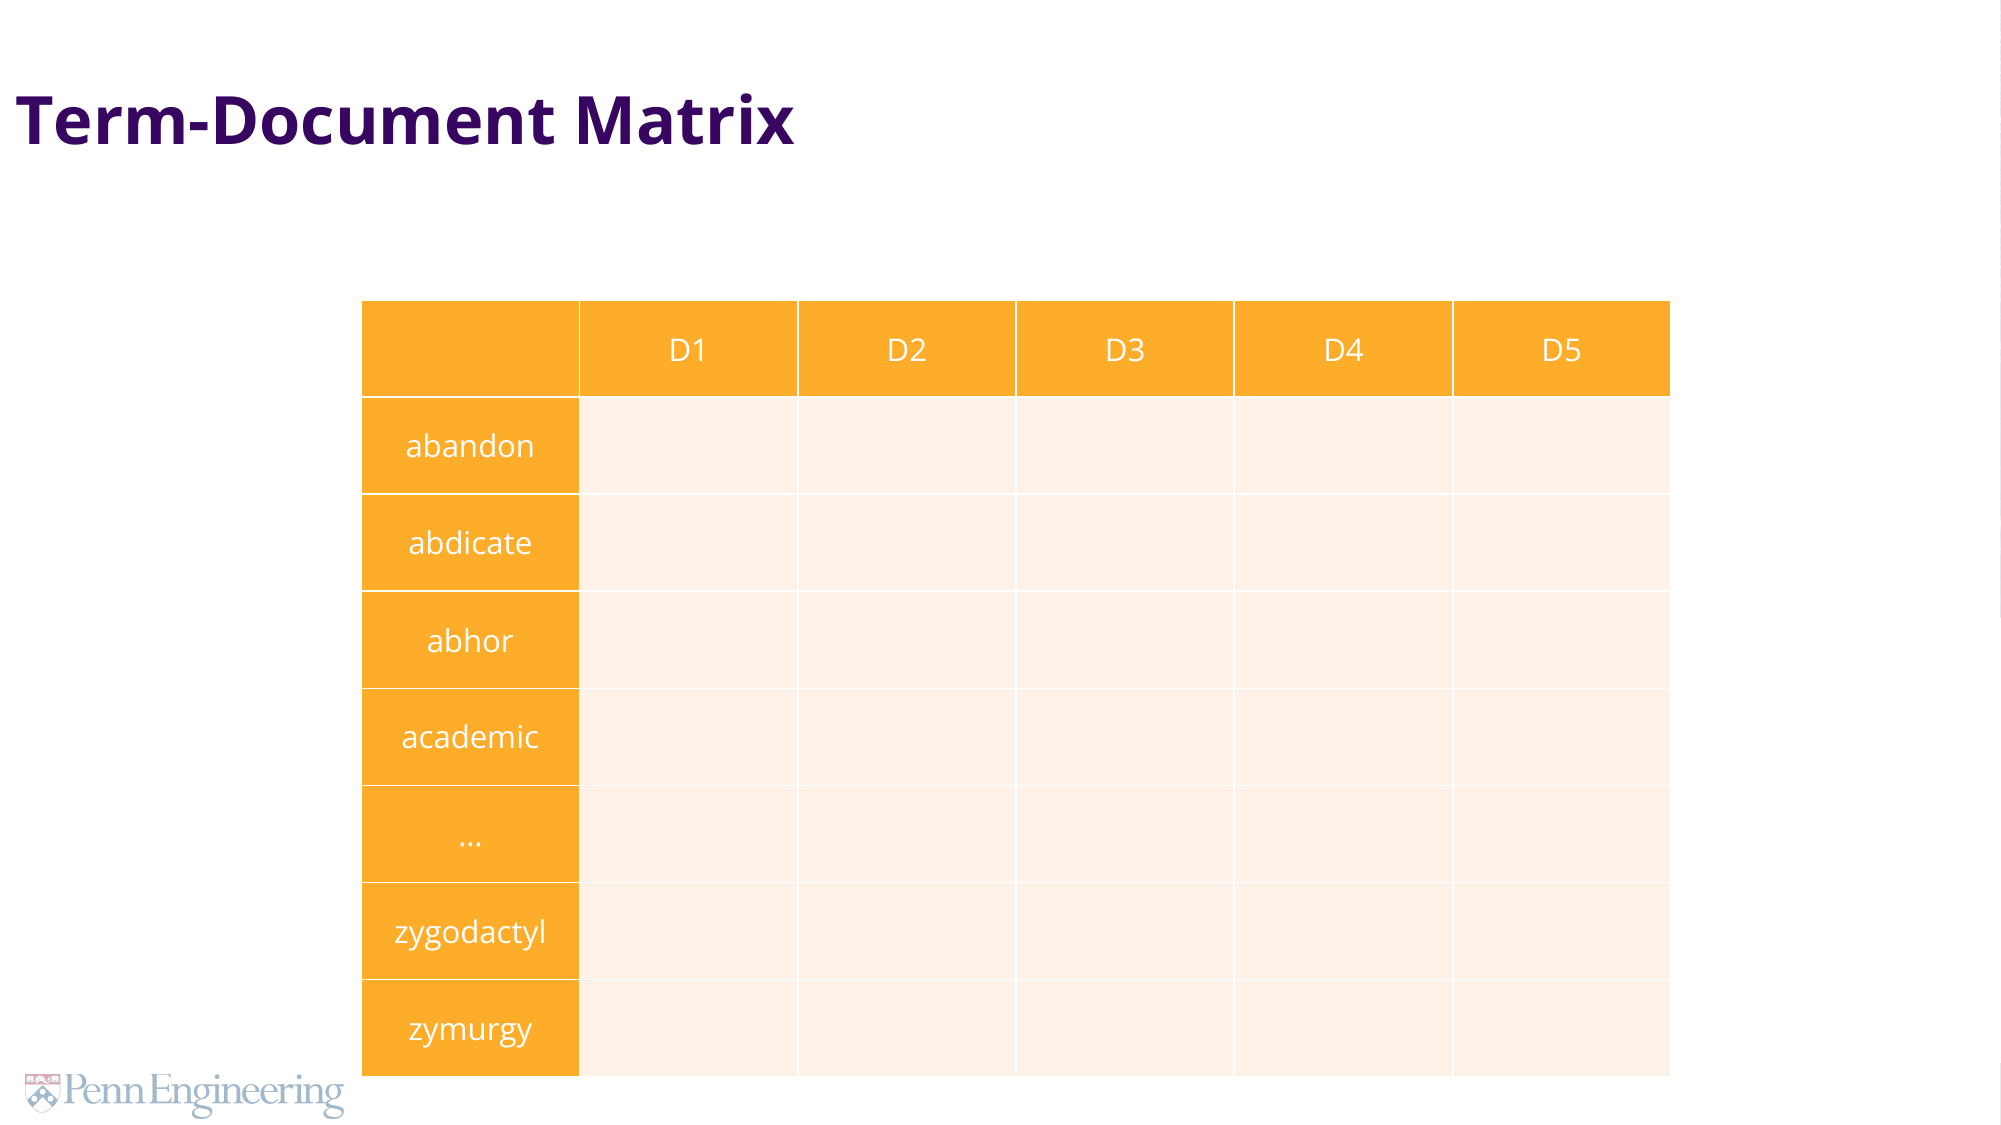

Term-Document Matrix
|  | D1 | D2 | D3 | D4 | D5 |
| --- | --- | --- | --- | --- | --- |
| abandon |  |  |  |  |  |
| abdicate |  |  |  |  |  |
| abhor |  |  |  |  |  |
| academic |  |  |  |  |  |
| … |  |  |  |  |  |
| zygodactyl |  |  |  |  |  |
| zymurgy |  |  |  |  |  |